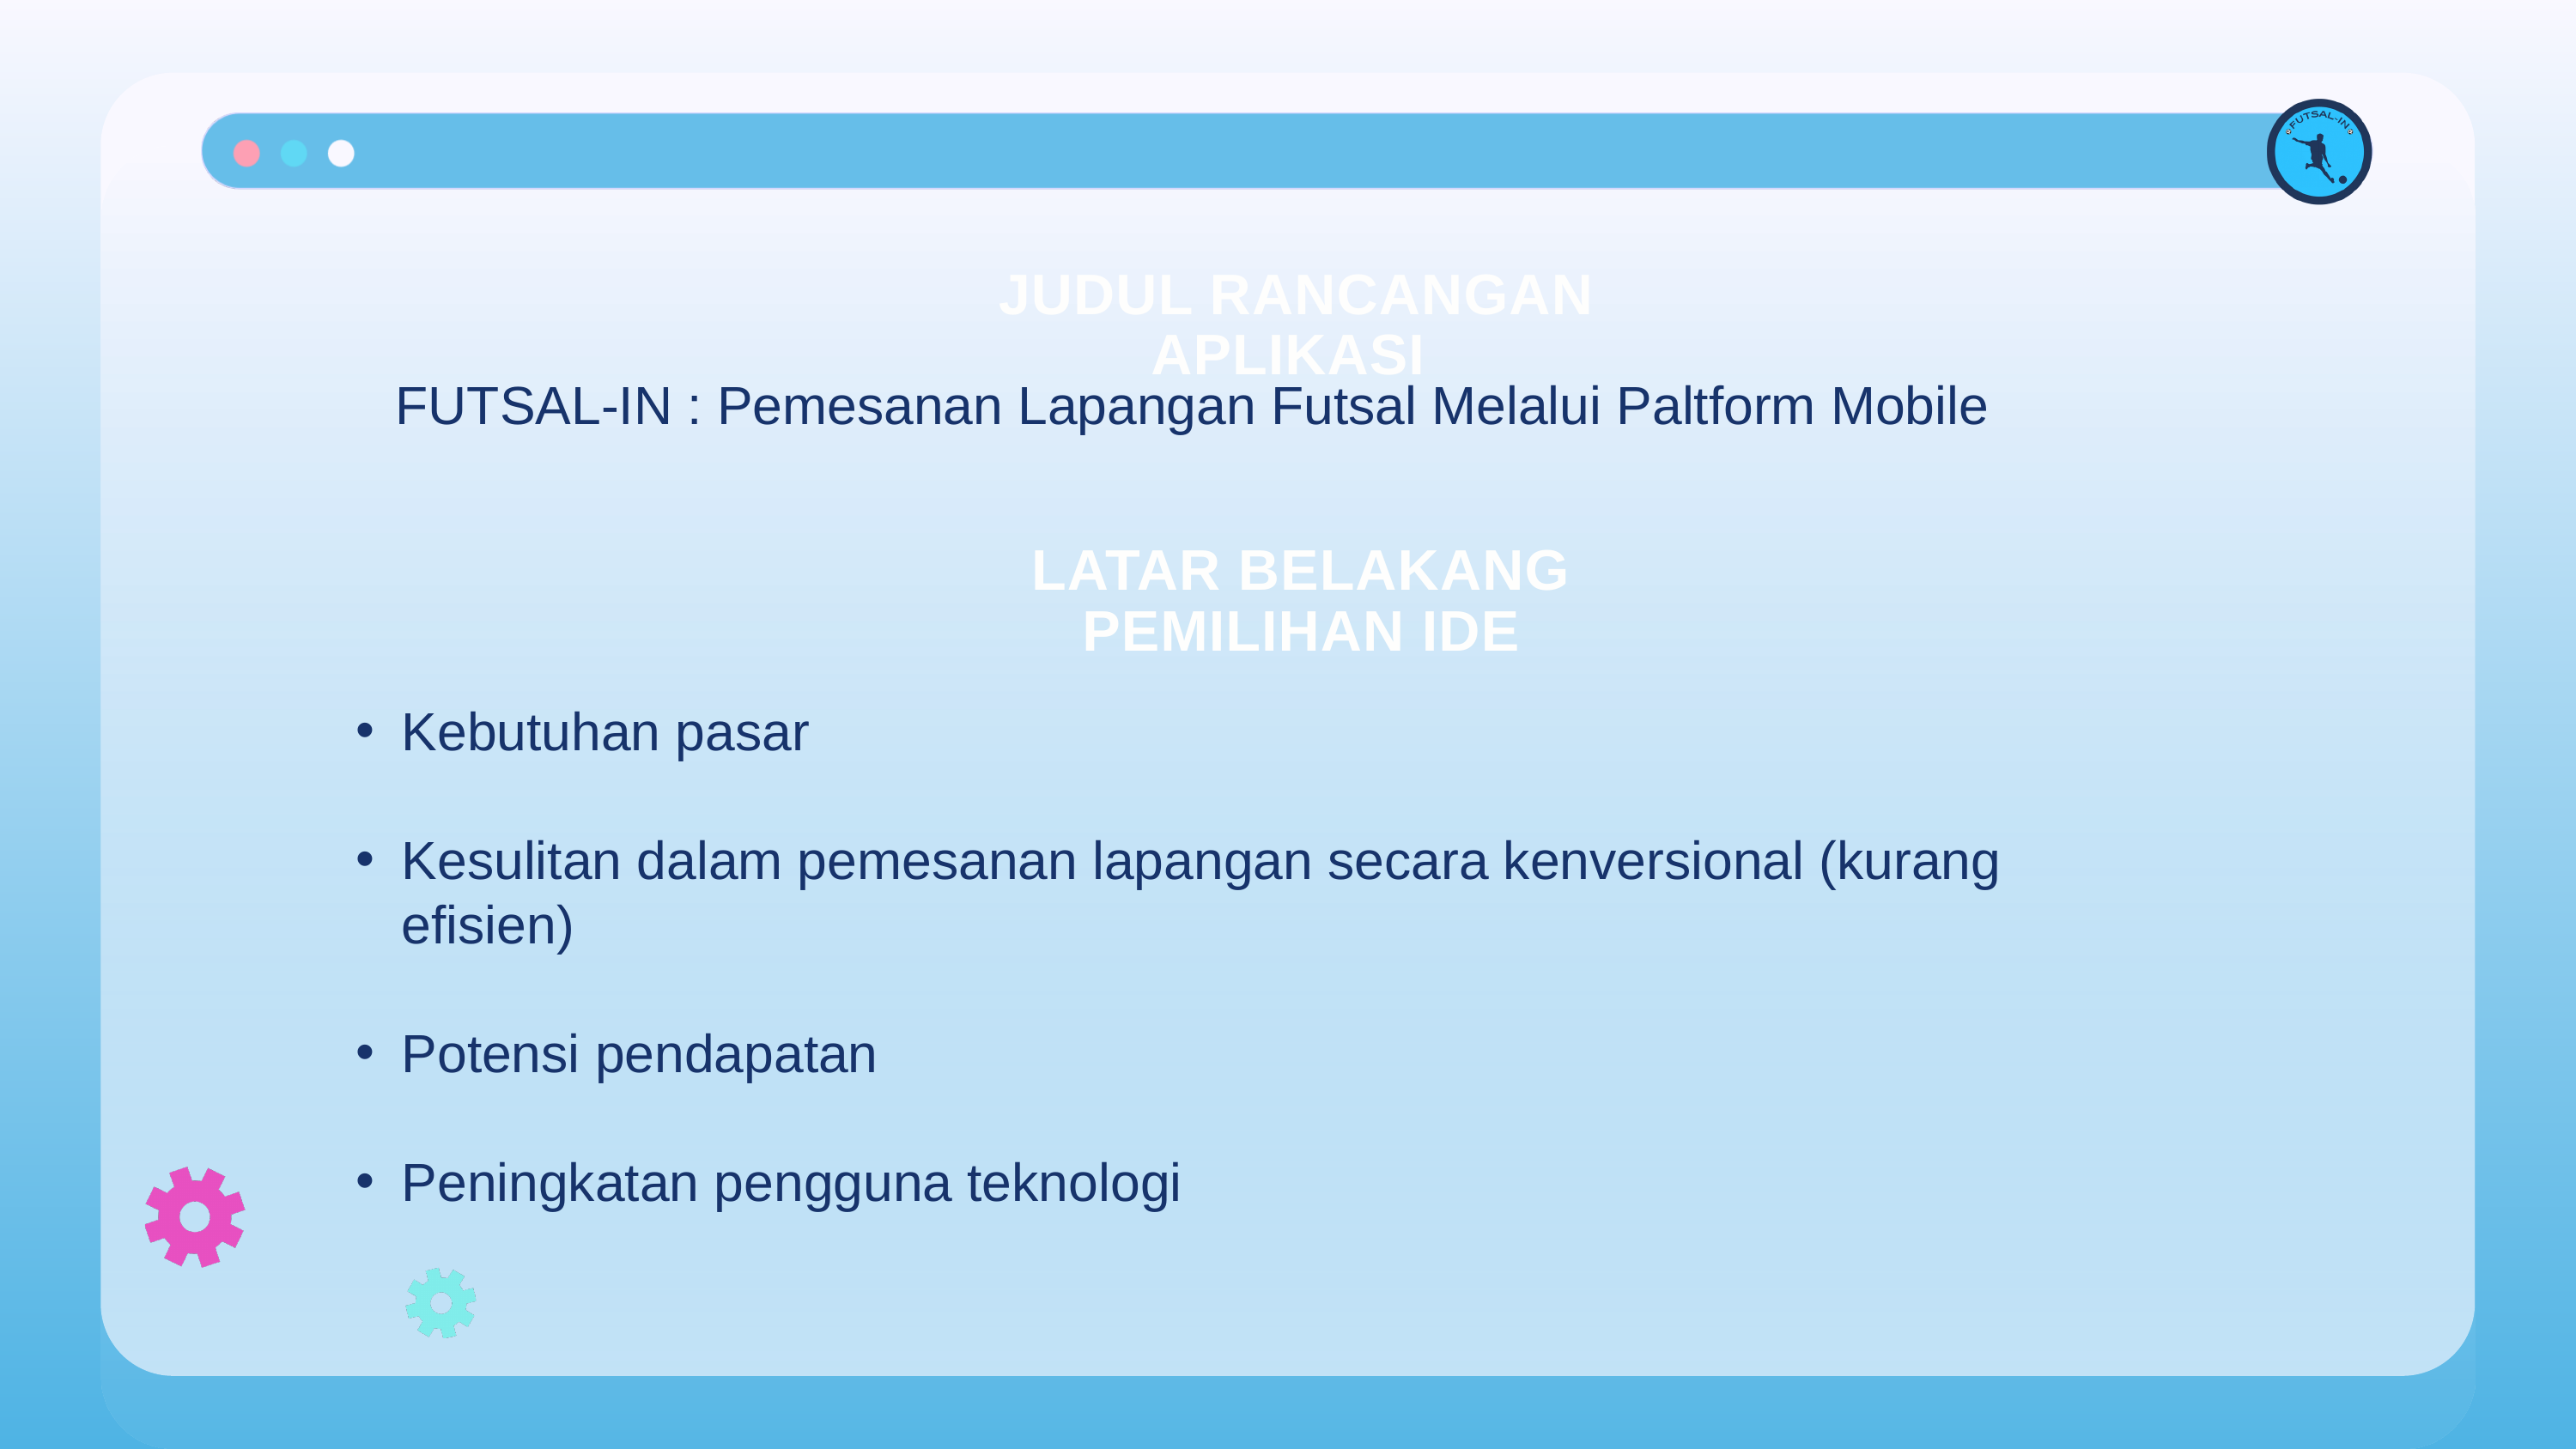

JUDUL RANCANGAN APLIKASI
FUTSAL-IN : Pemesanan Lapangan Futsal Melalui Paltform Mobile
LATAR BELAKANG PEMILIHAN IDE
Kebutuhan pasar

Kesulitan dalam pemesanan lapangan secara kenversional (kurang efisien)

Potensi pendapatan

Peningkatan pengguna teknologi